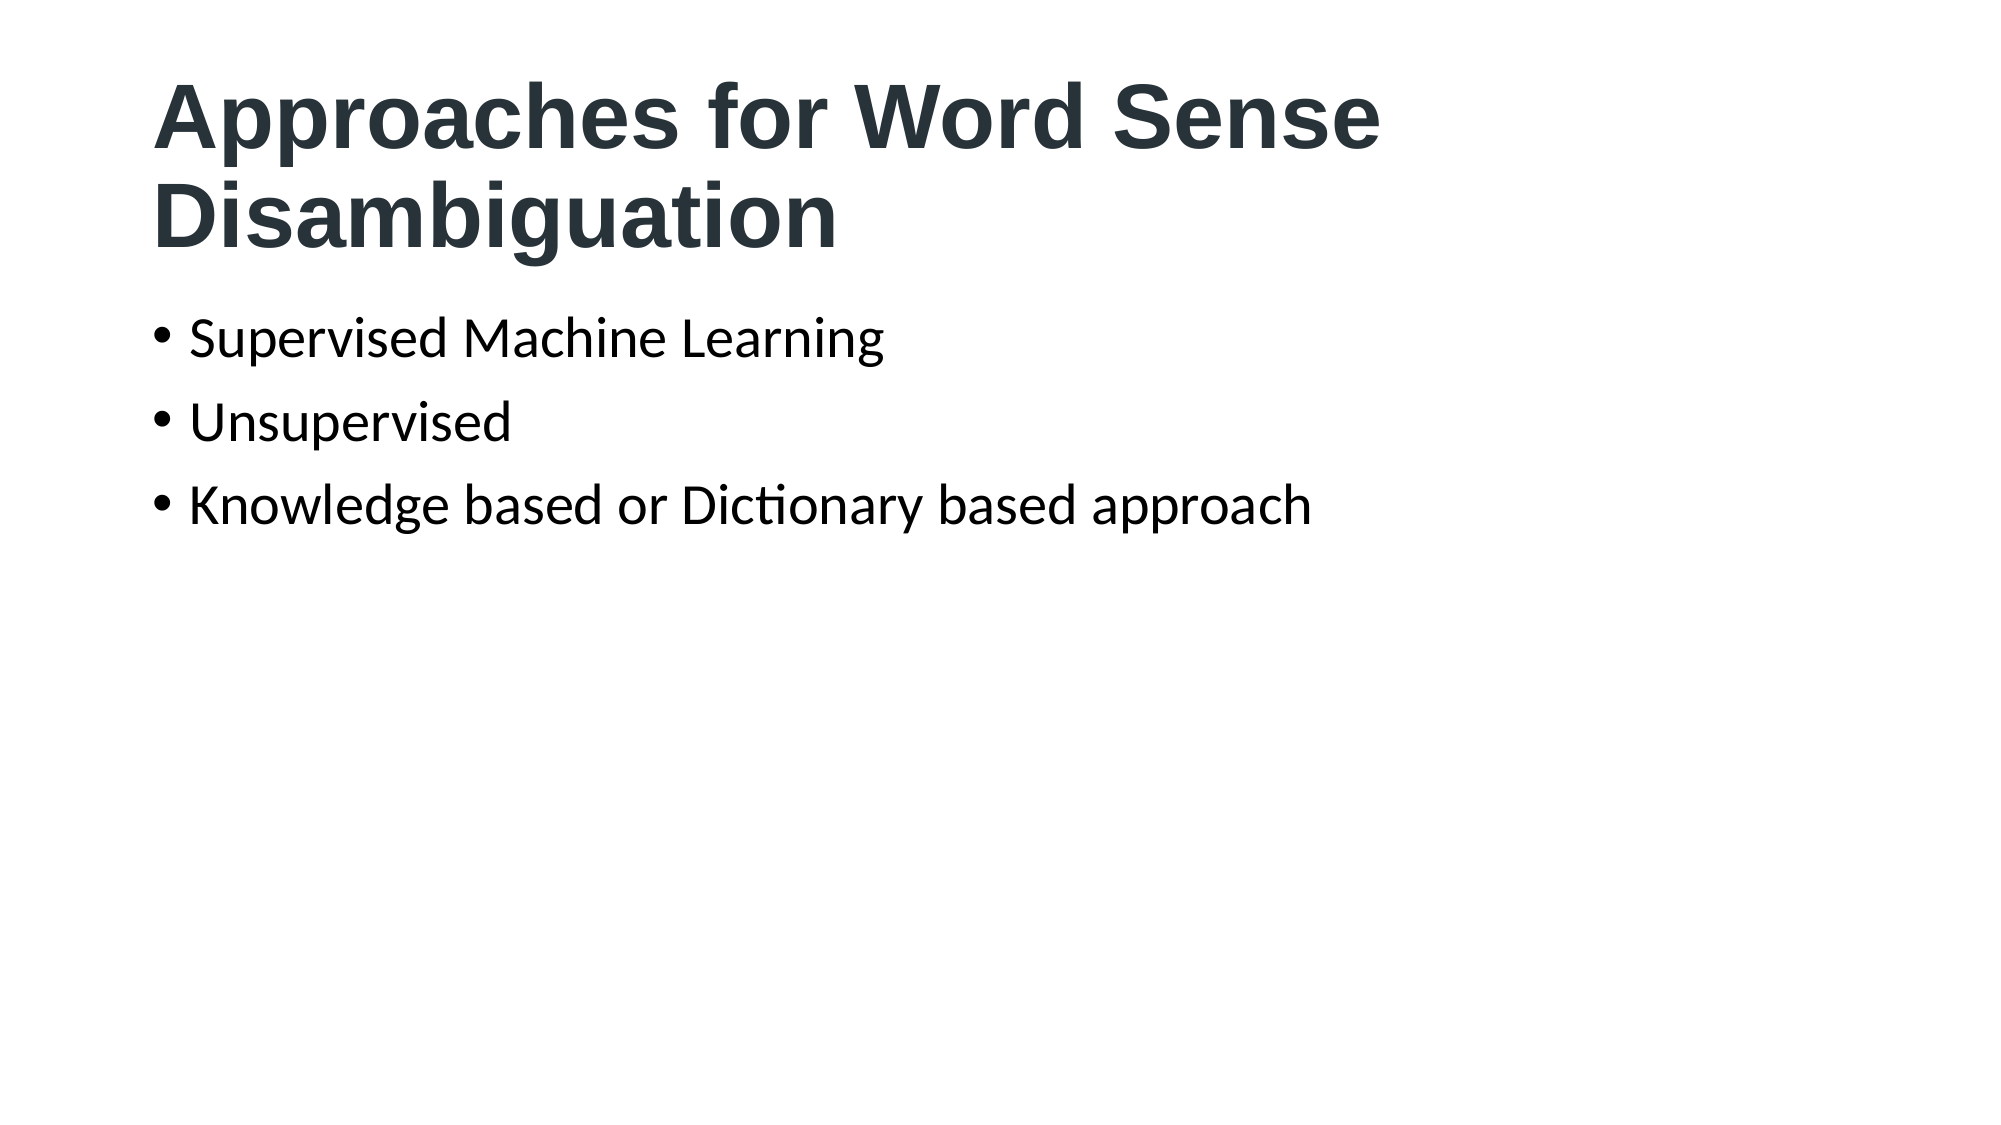

# Approaches for Word Sense Disambiguation
Supervised Machine Learning
Unsupervised
Knowledge based or Dictionary based approach